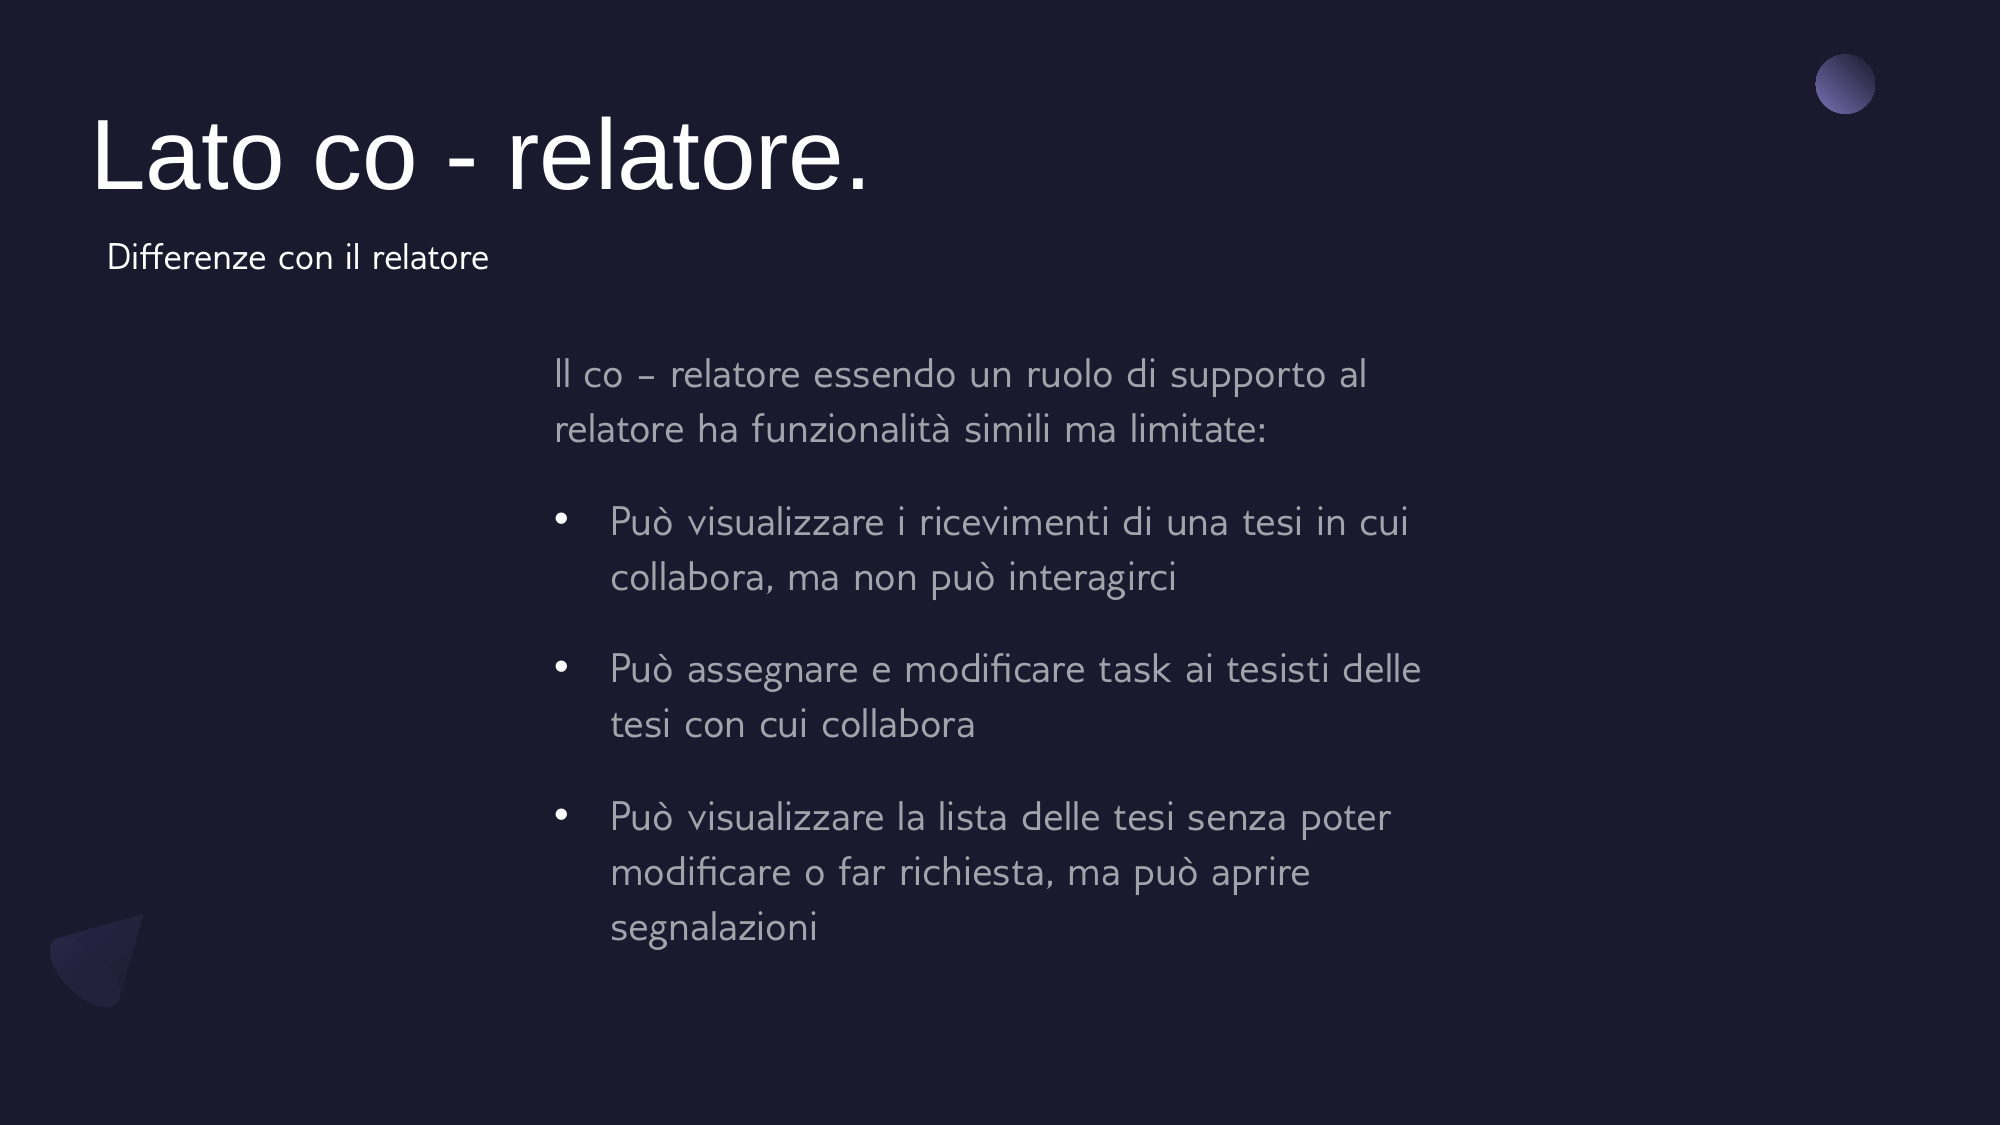

# Lato co - relatore.
Differenze con il relatore
Il co – relatore essendo un ruolo di supporto al relatore ha funzionalità simili ma limitate:
Può visualizzare i ricevimenti di una tesi in cui collabora, ma non può interagirci
Può assegnare e modificare task ai tesisti delle tesi con cui collabora
Può visualizzare la lista delle tesi senza poter modificare o far richiesta, ma può aprire segnalazioni